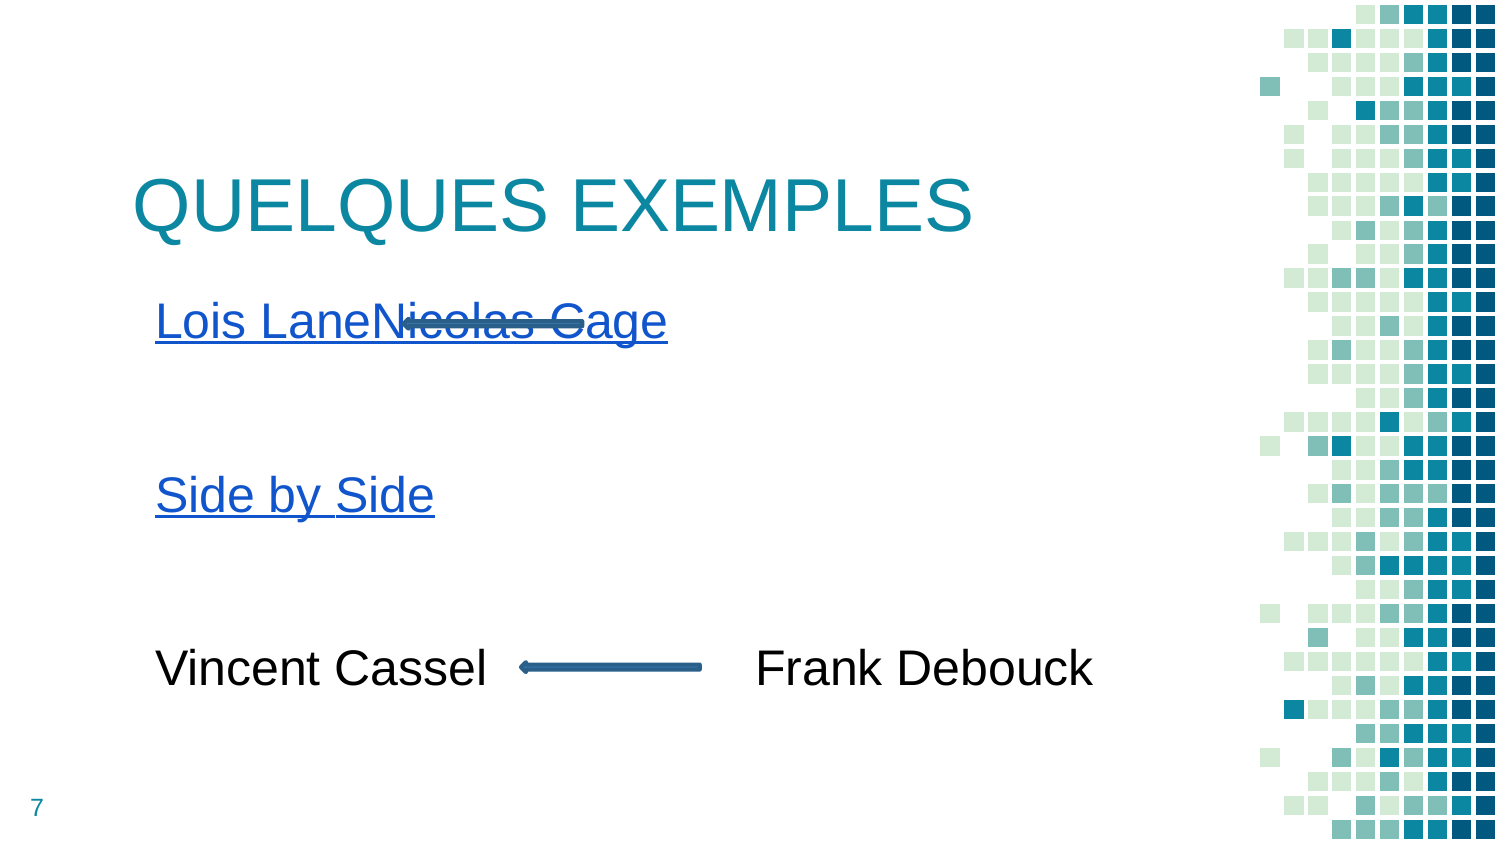

# QUELQUES EXEMPLES
Lois Lane		Nicolas Cage

Side by Side
Vincent Cassel		Frank Debouck

7